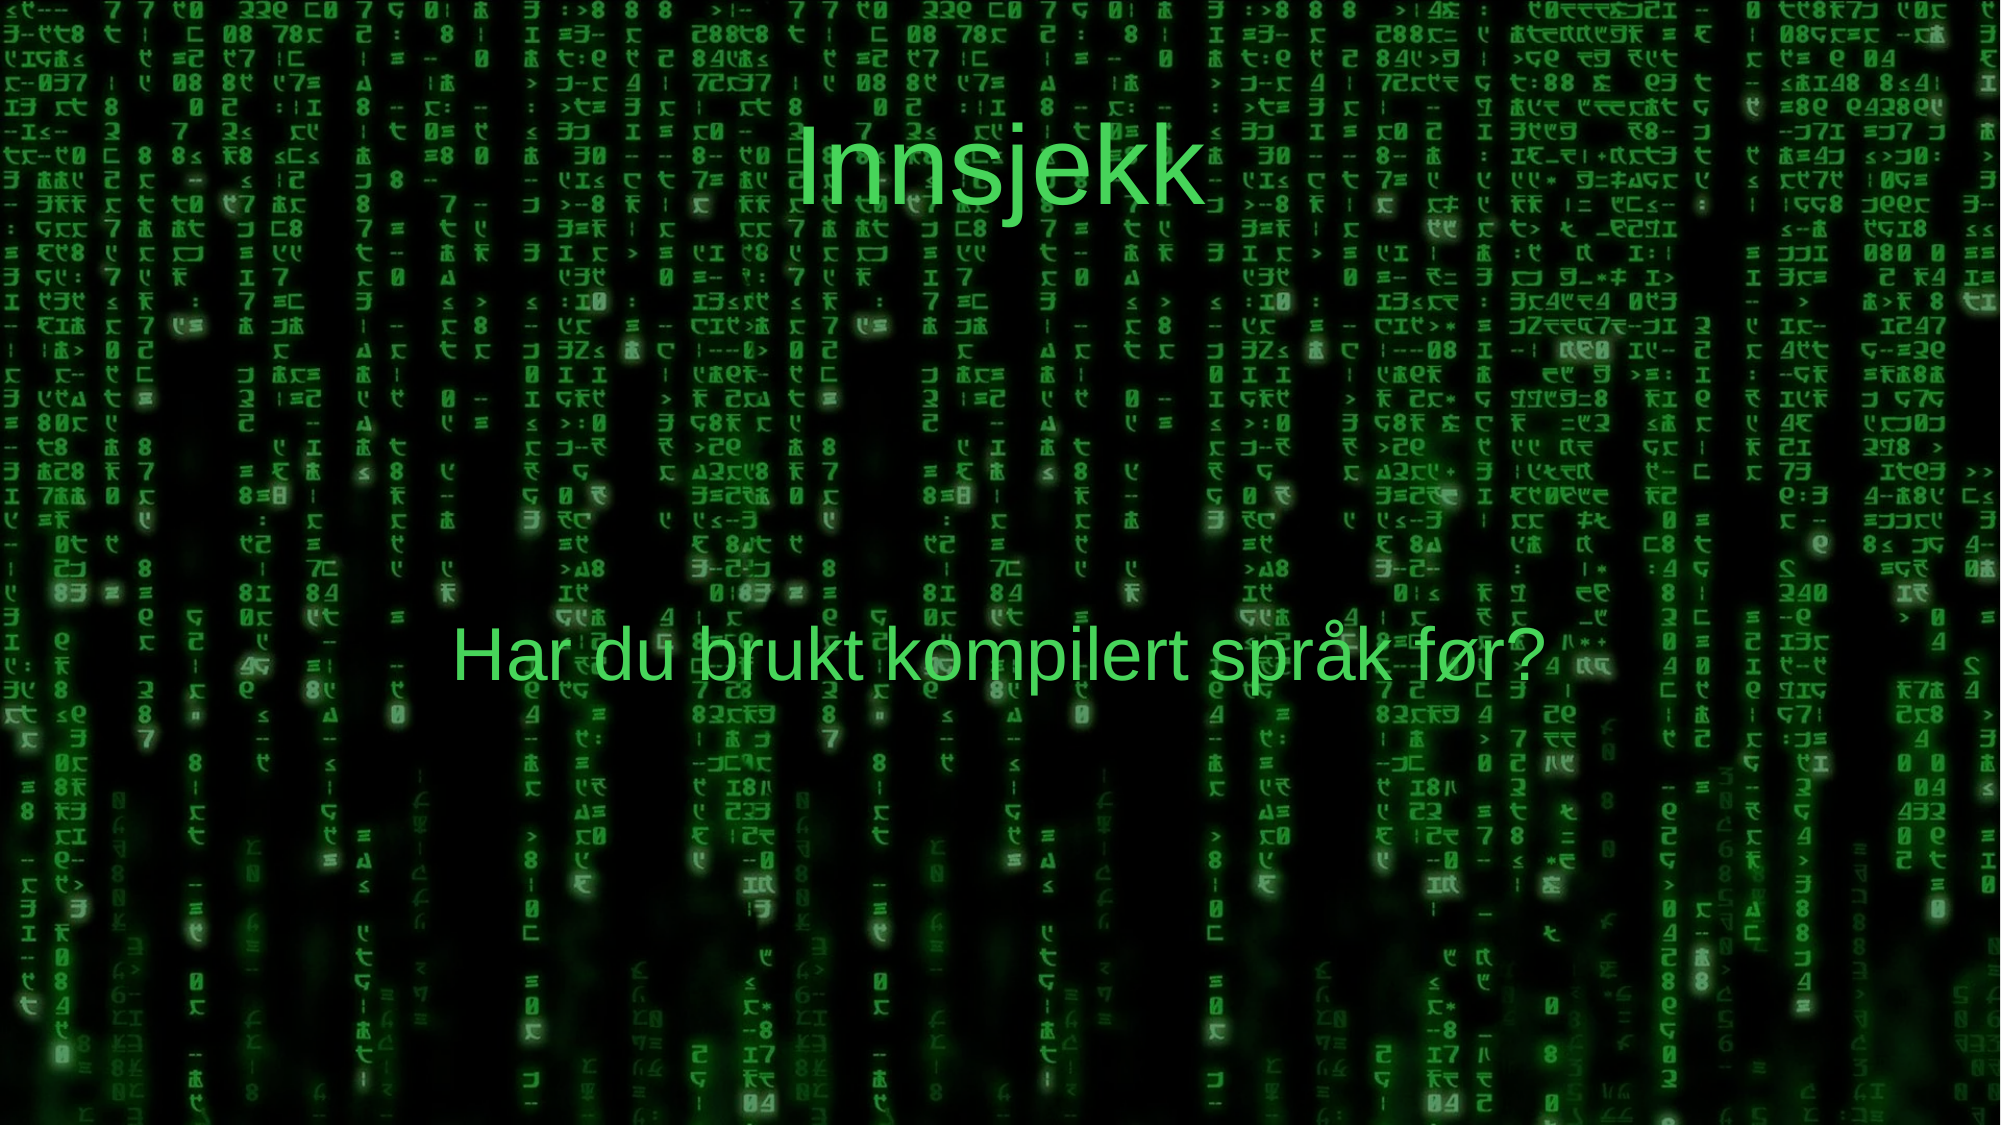

# Innsjekk
Har du brukt kompilert språk før?